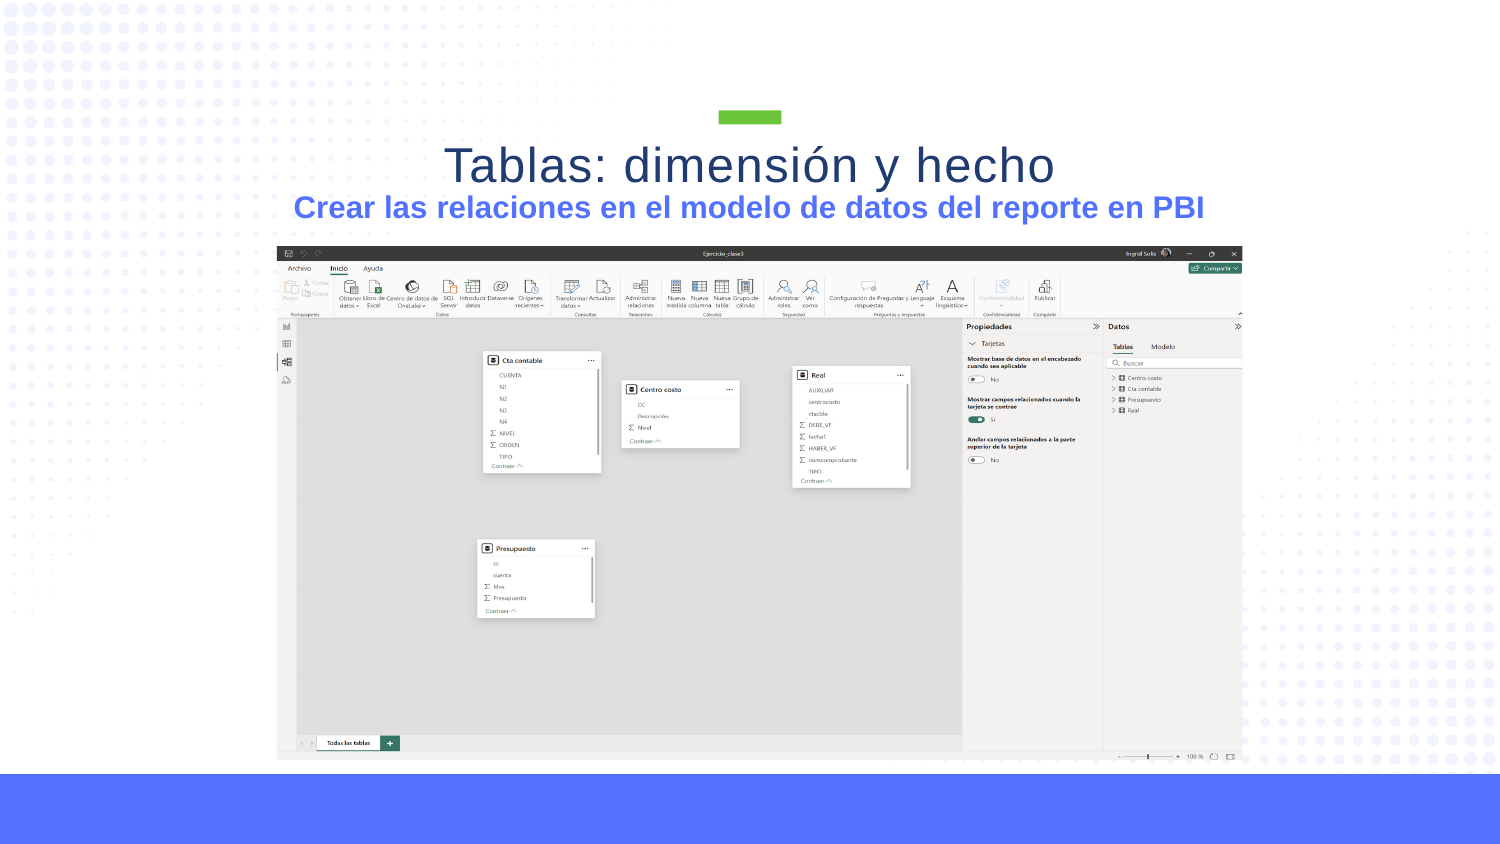

Tablas: dimensión y hecho
Crear las relaciones en el modelo de datos del reporte en PBI